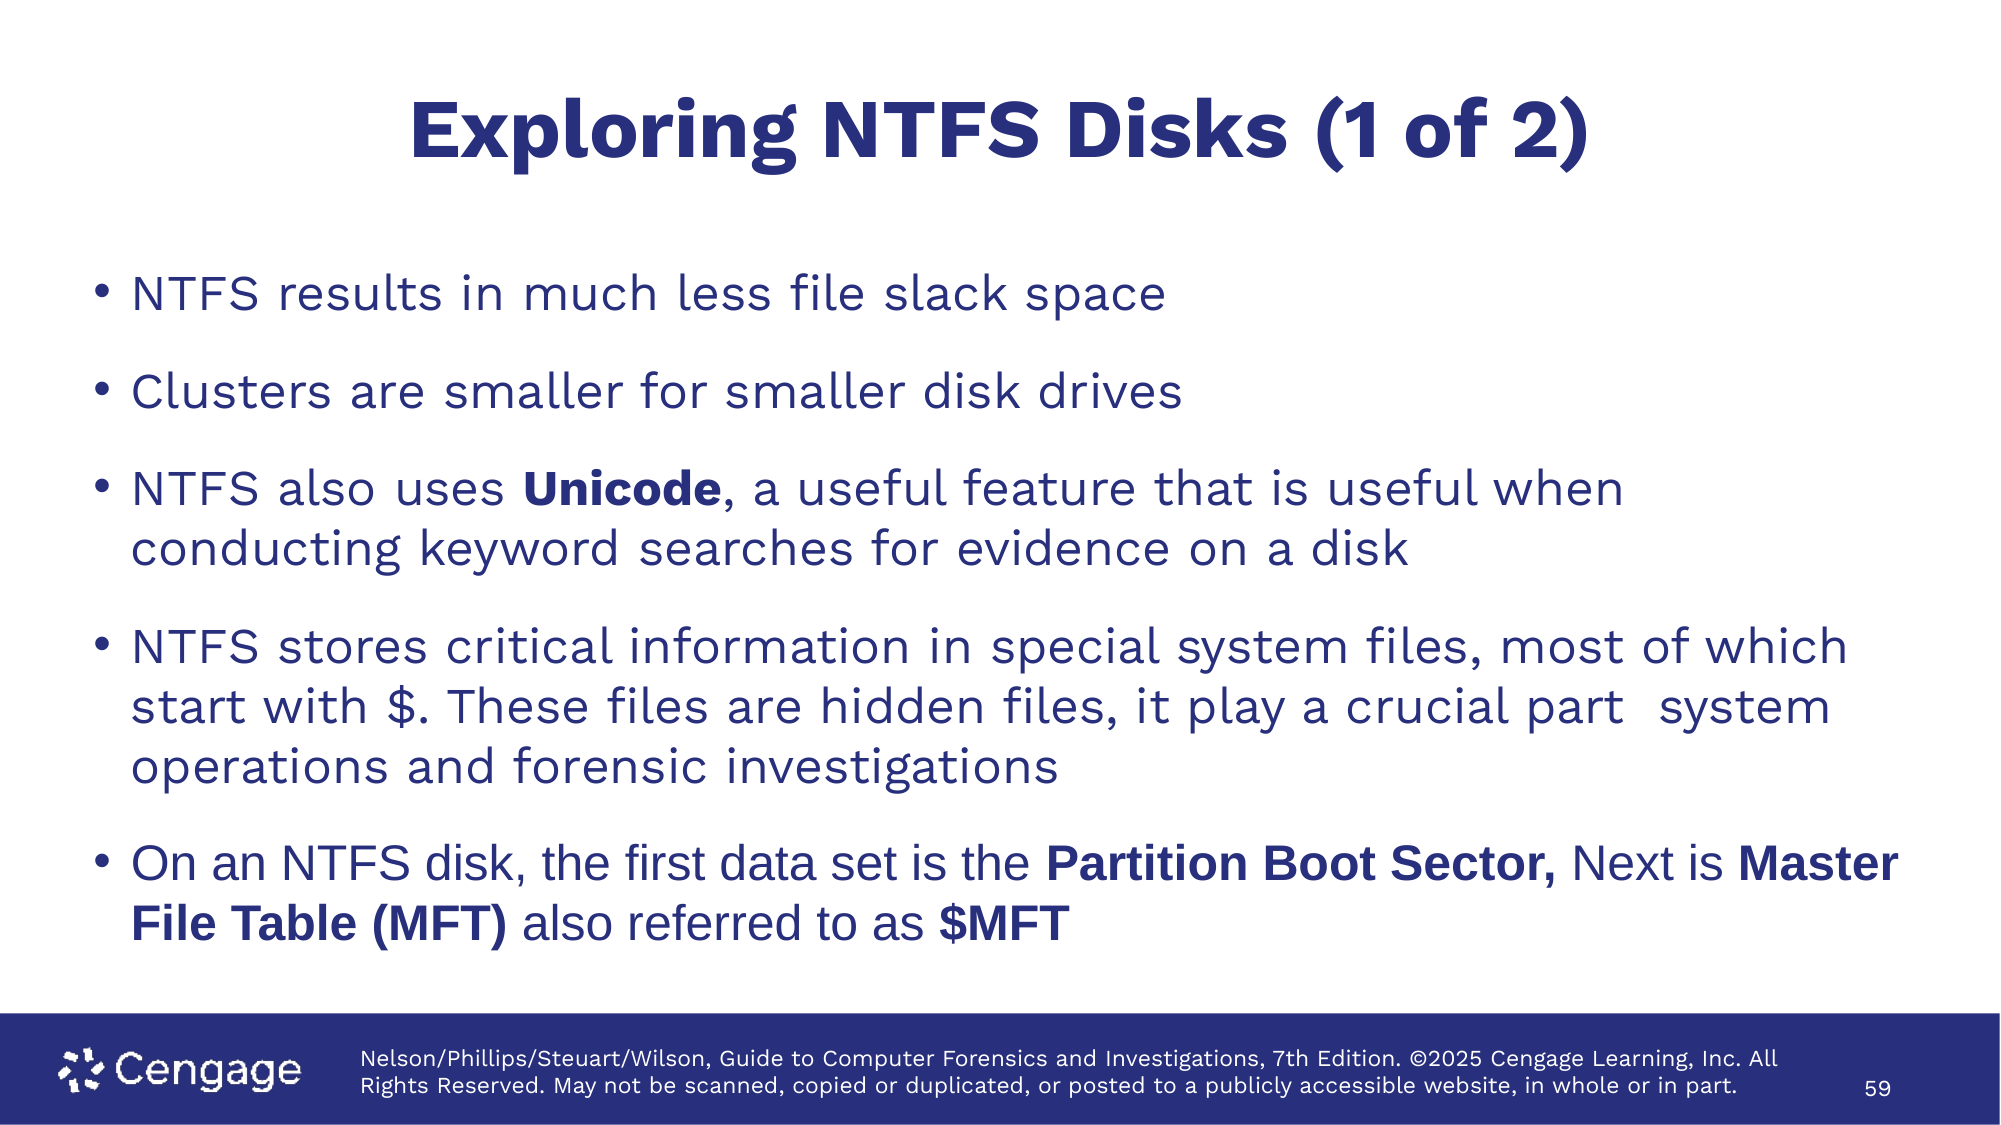

Exploring NTFS Disks (1 of 2)
# NTFS results in much less file slack space
Clusters are smaller for smaller disk drives
NTFS also uses Unicode, a useful feature that is useful when conducting keyword searches for evidence on a disk
NTFS stores critical information in special system files, most of which start with $. These files are hidden files, it play a crucial part  system operations and forensic investigations
On an NTFS disk, the first data set is the Partition Boot Sector, Next is Master File Table (MFT) also referred to as $MFT